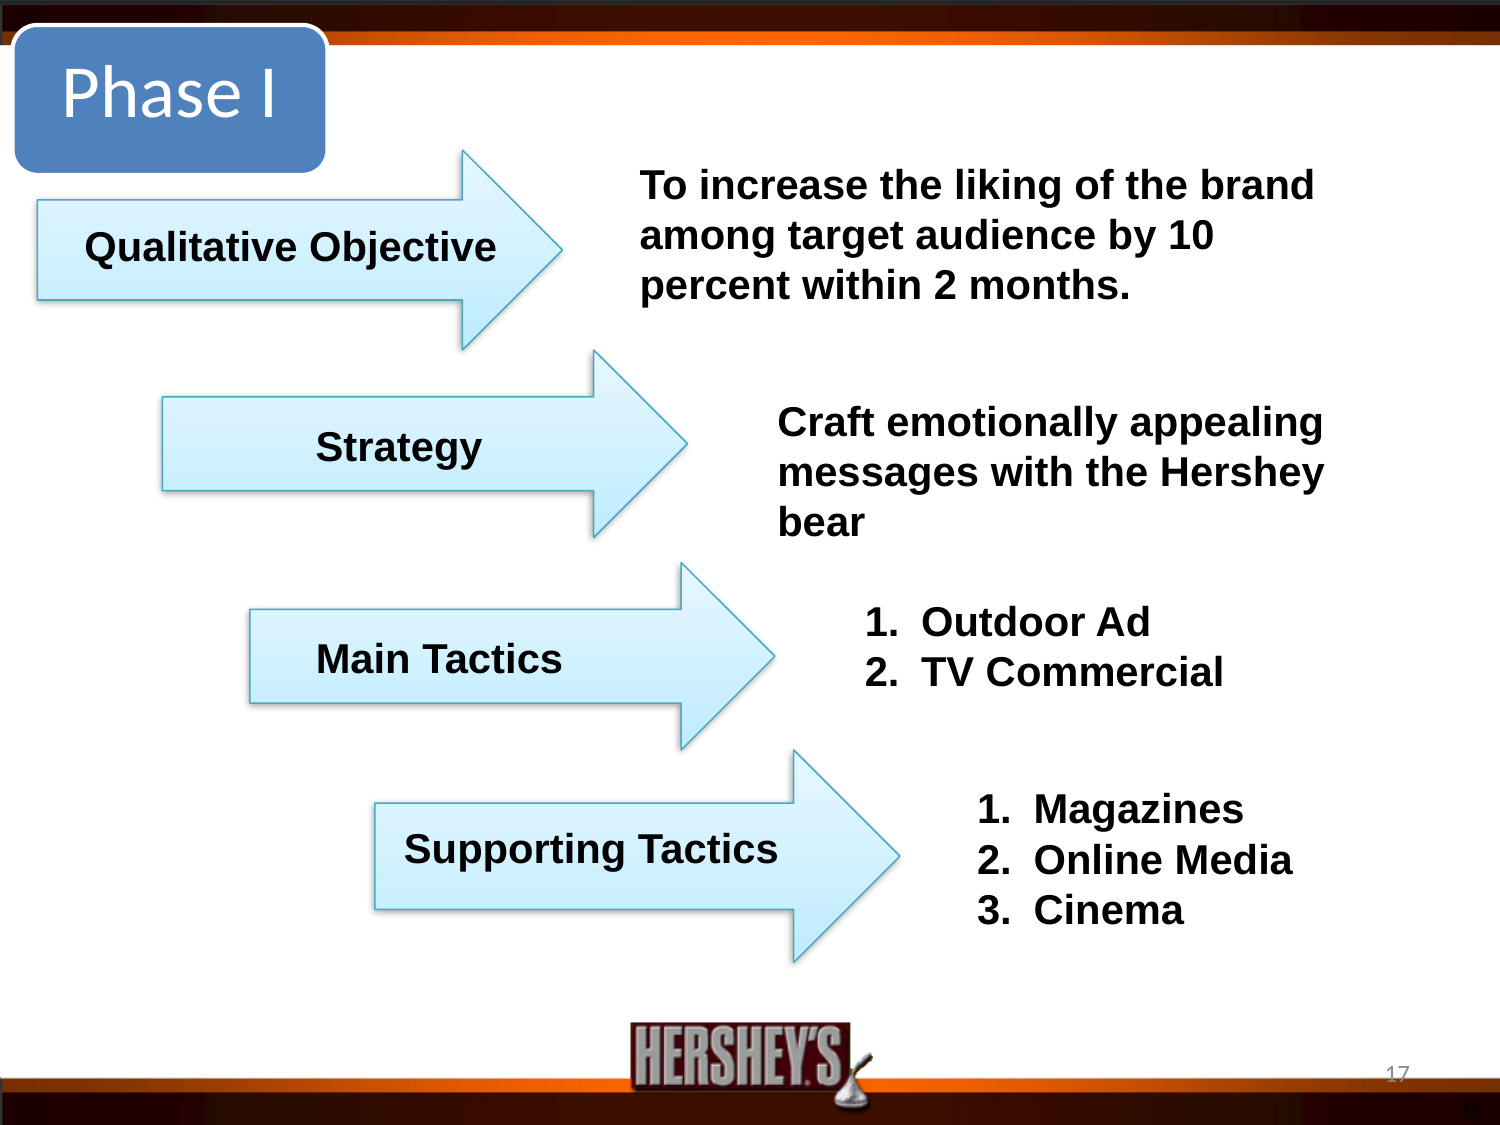

Phase I

To increase the liking of the brand among target audience by 10 percent within 2 months.
Qualitative Objective
Qualitative Objective

Craft emotionally appealing messages with the Hershey bear
Strategy

Outdoor Ad
TV Commercial
Main Tactics

Magazines
Online Media
Cinema
Supporting Tactics
Supporting Tactics
17